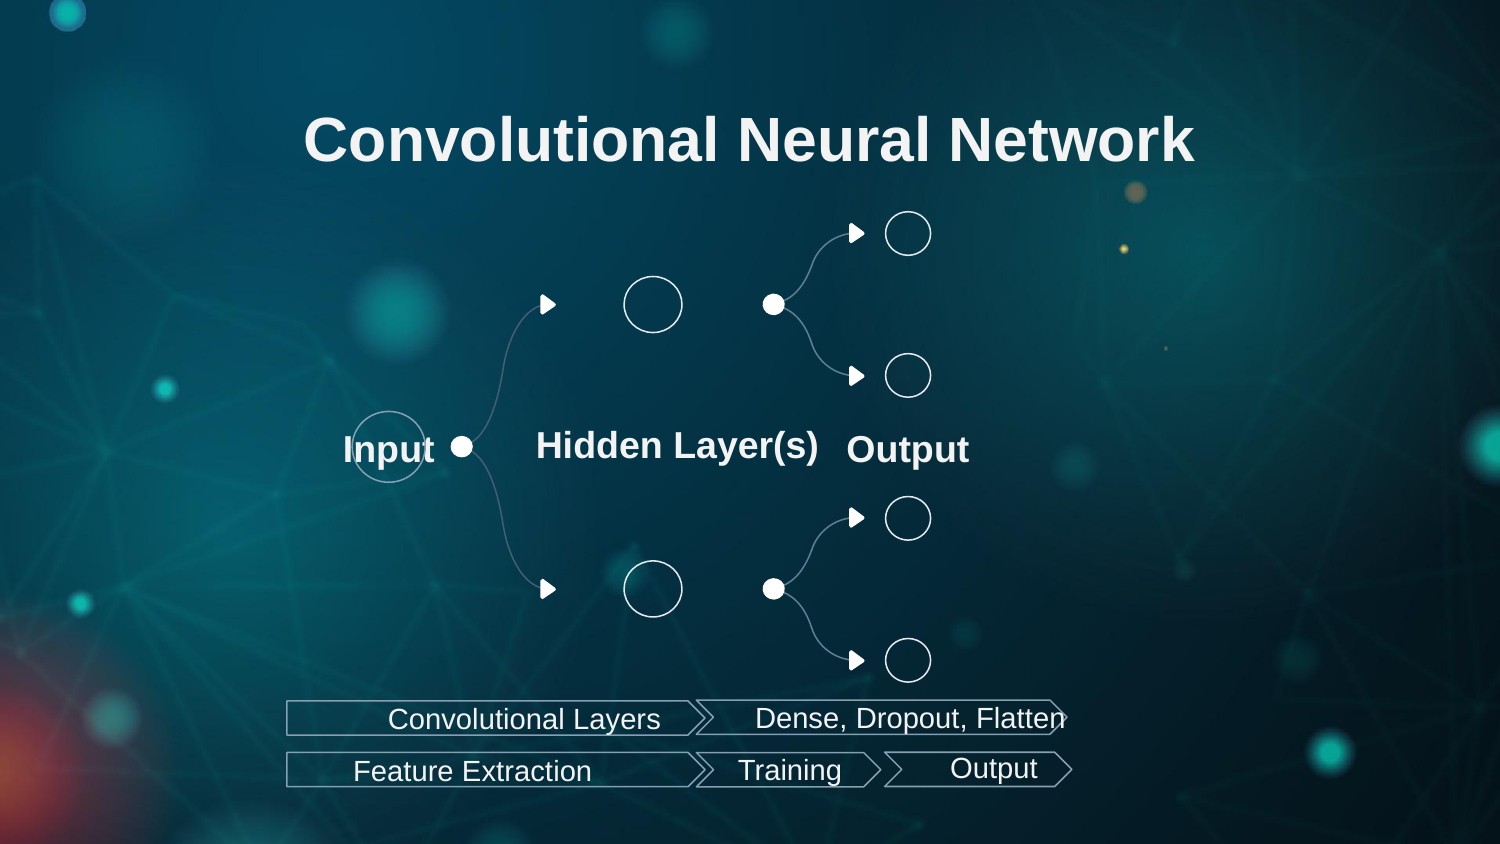

Convolutional Neural Network

Hidden Layer(s)
Input
Output
Dense, Dropout, Flatten

Convolutional Layers

Output

Training

Feature Extraction